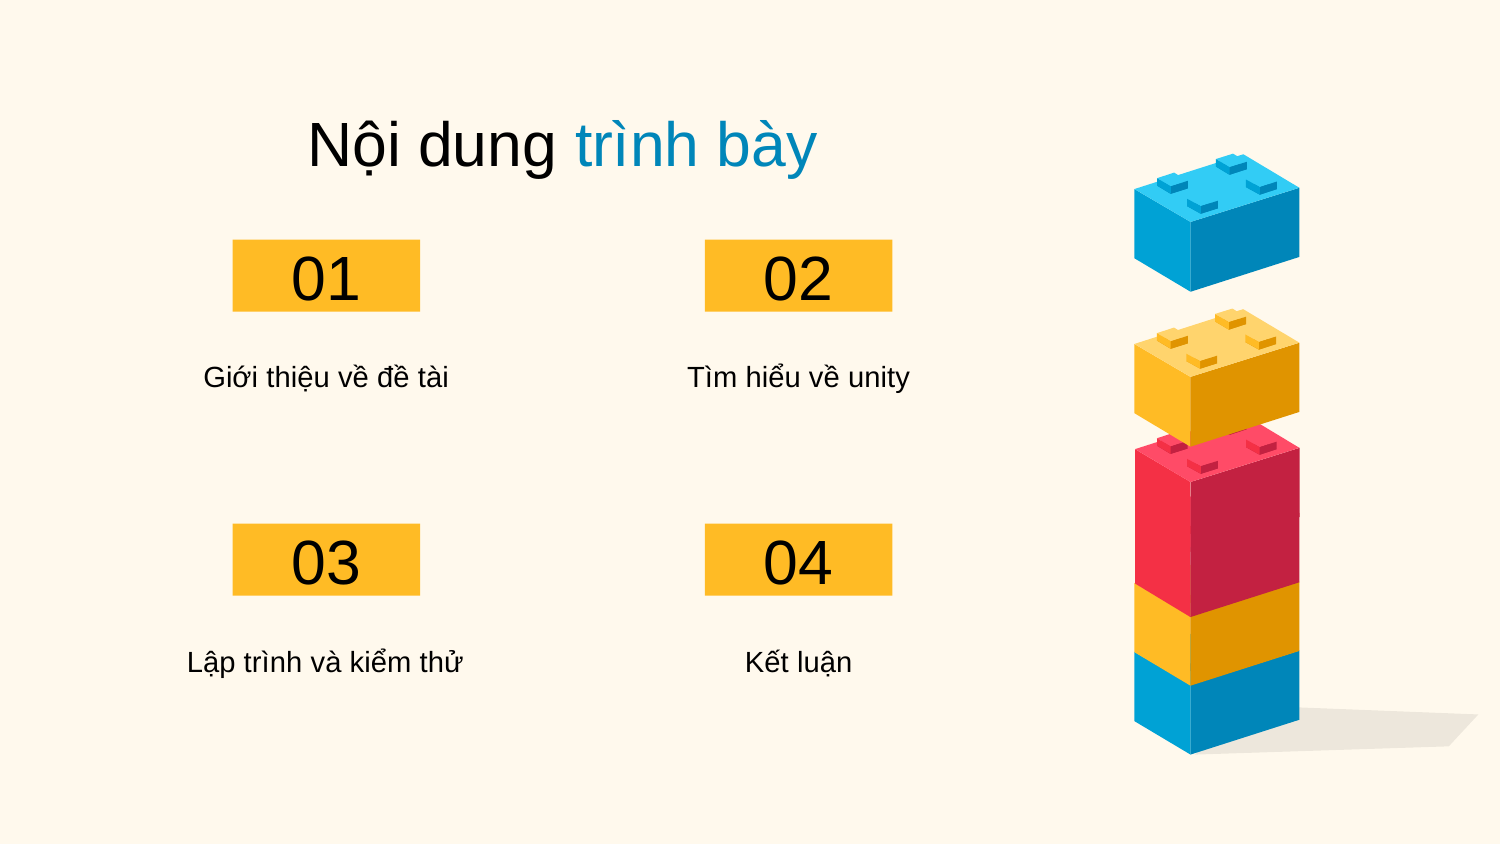

# Nội dung trình bày

02
01

Giới thiệu về đề tài
Tìm hiểu về unity

03
04
Lập trình và kiểm thử
Kết luận